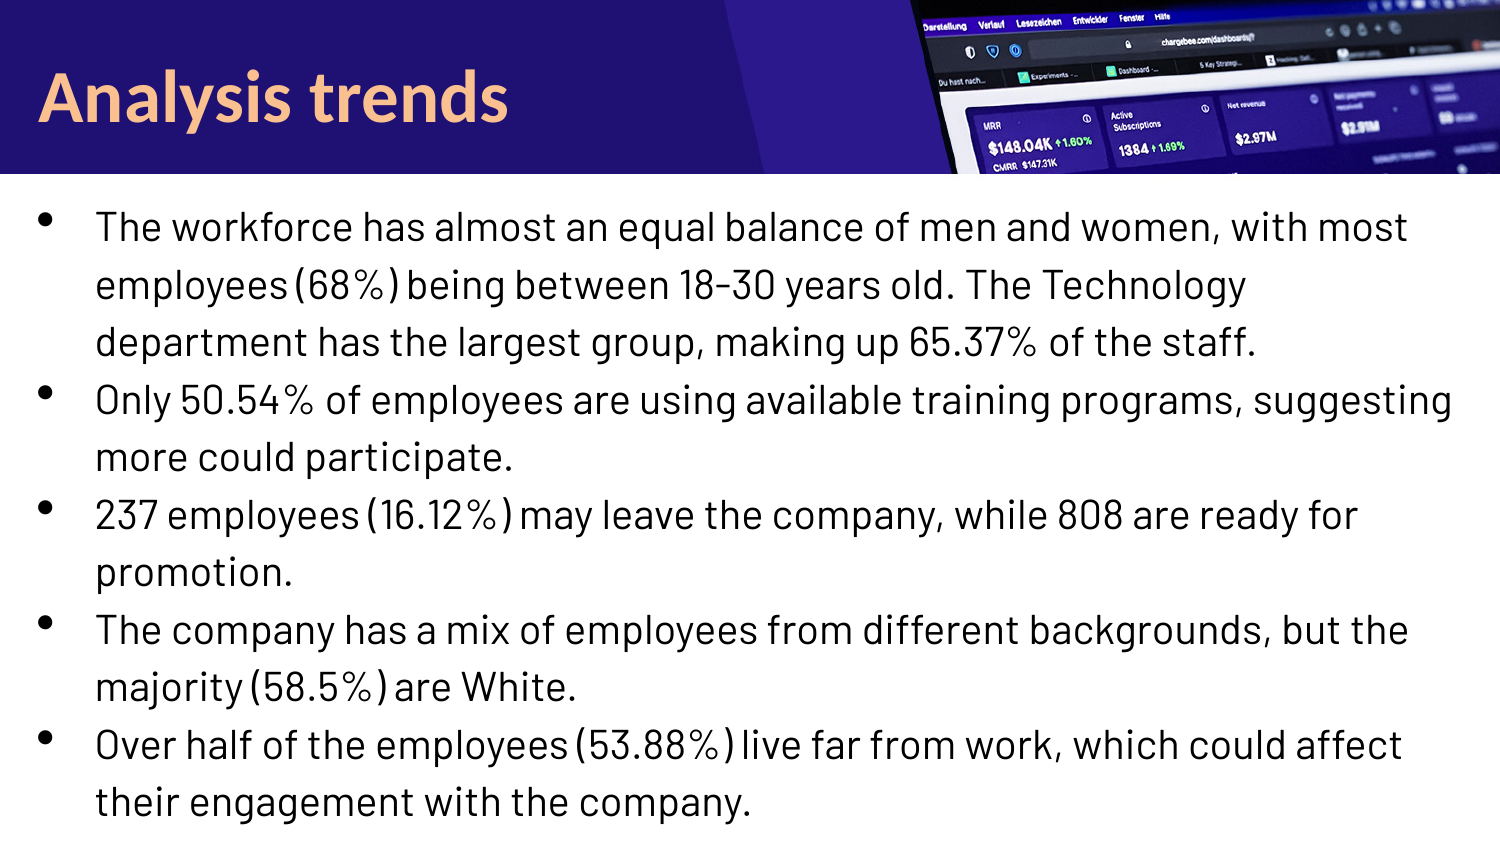

# Analysis trends
The workforce has almost an equal balance of men and women, with most employees (68%) being between 18-30 years old. The Technology department has the largest group, making up 65.37% of the staff.
Only 50.54% of employees are using available training programs, suggesting more could participate.
237 employees (16.12%) may leave the company, while 808 are ready for promotion.
The company has a mix of employees from different backgrounds, but the majority (58.5%) are White.
Over half of the employees (53.88%) live far from work, which could affect their engagement with the company.